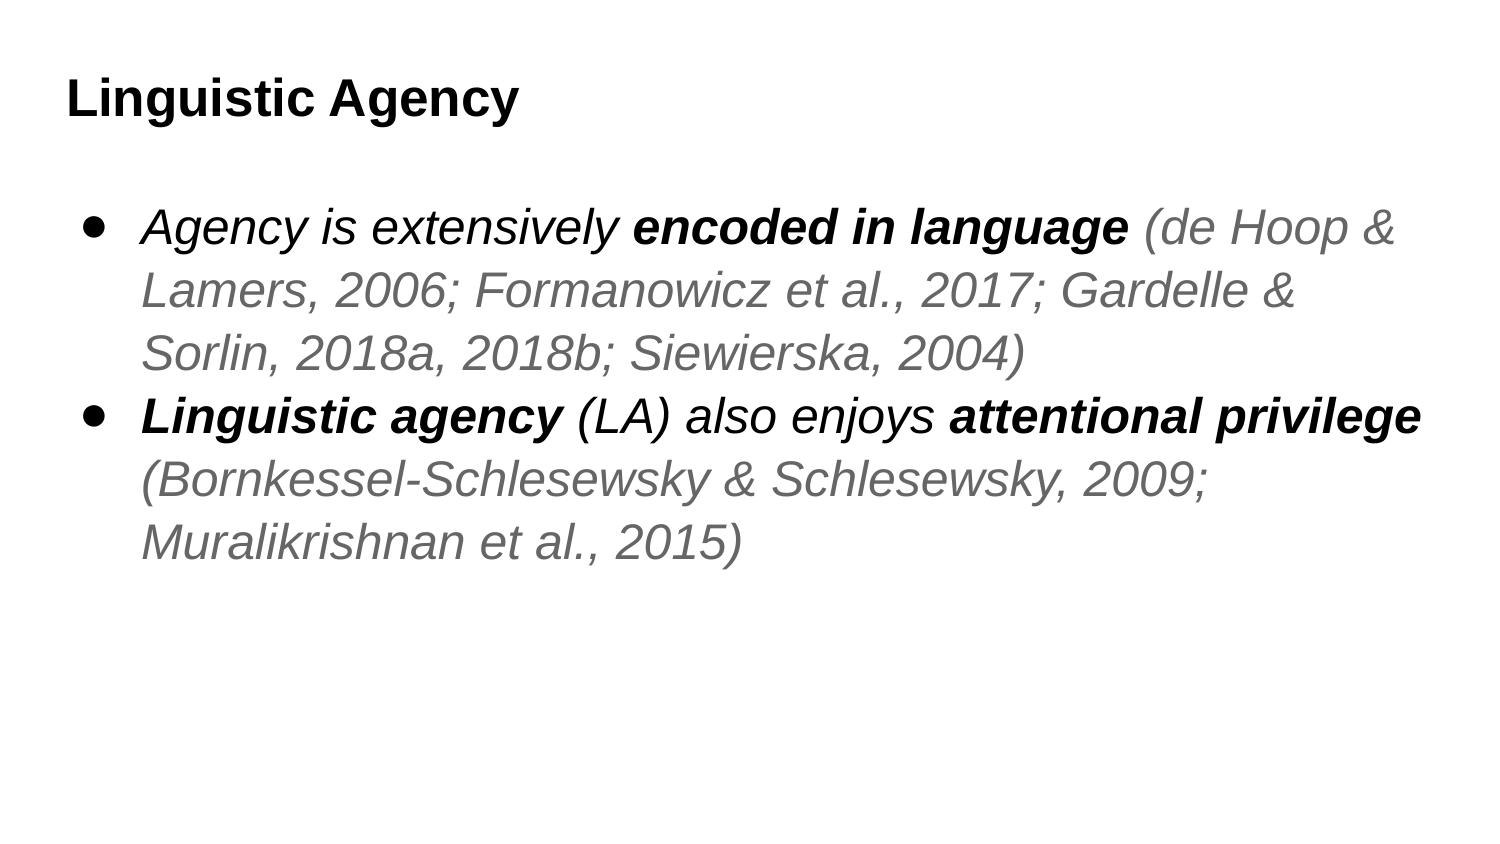

# Linguistic Agency
Agency is extensively encoded in language (de Hoop & Lamers, 2006; Formanowicz et al., 2017; Gardelle & Sorlin, 2018a, 2018b; Siewierska, 2004)
Linguistic agency (LA) also enjoys attentional privilege (Bornkessel-Schlesewsky & Schlesewsky, 2009; Muralikrishnan et al., 2015)